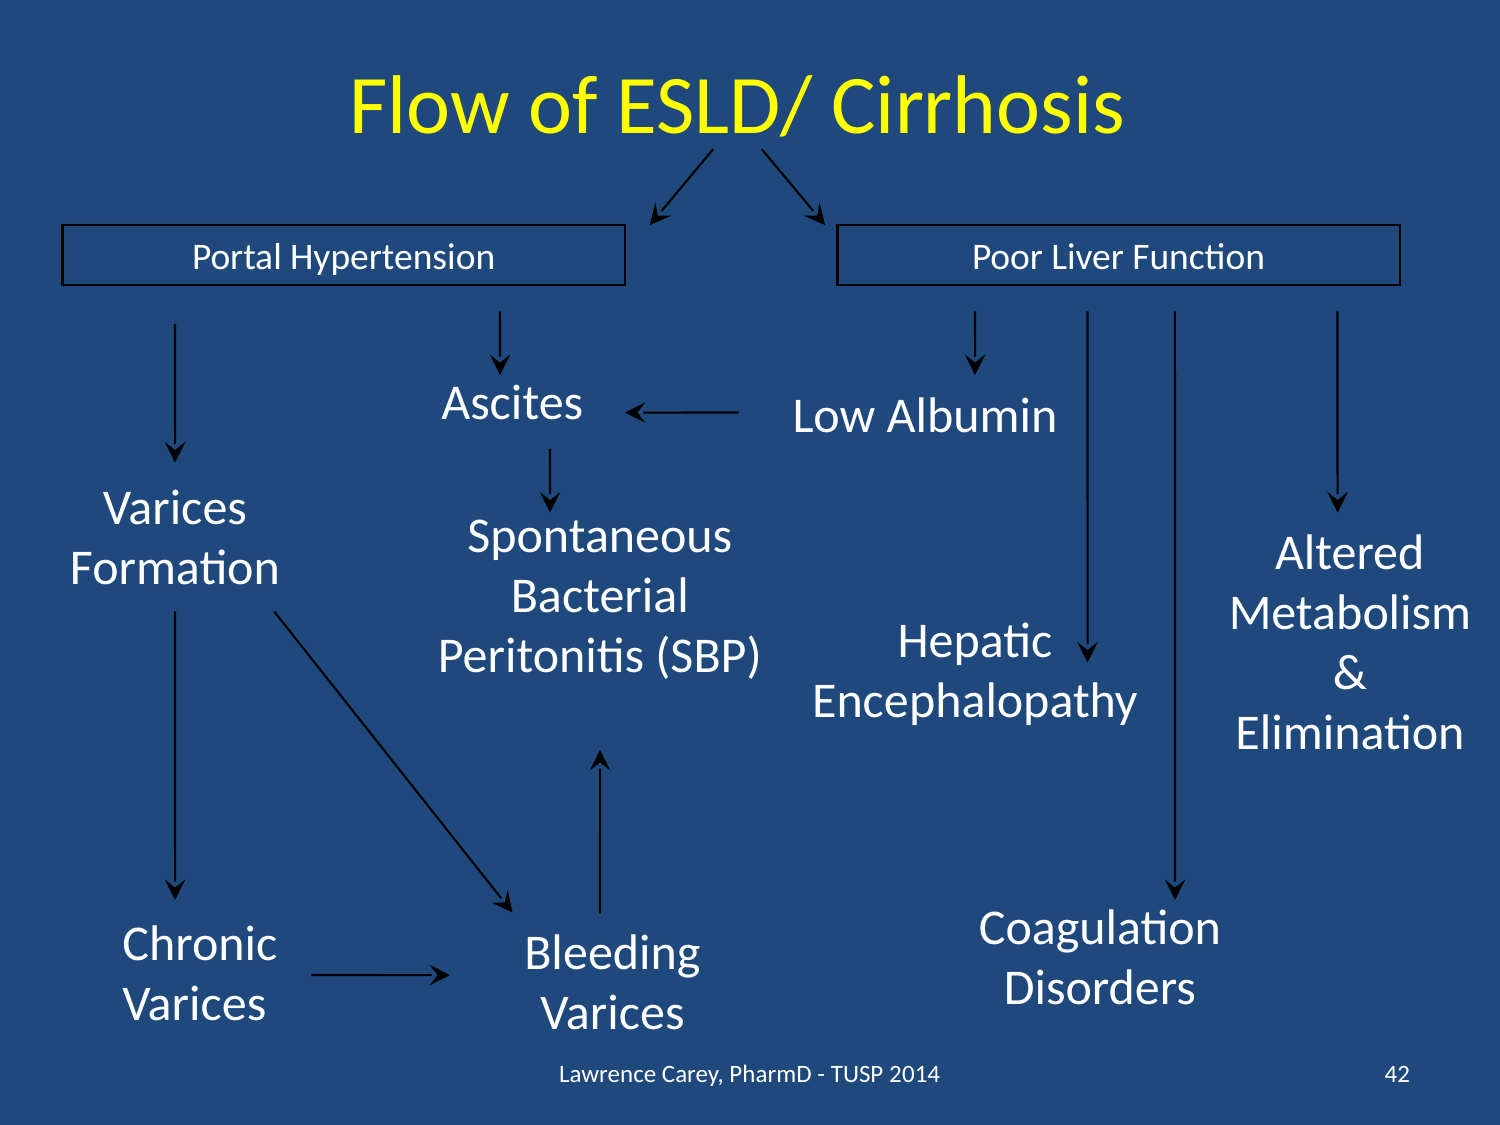

# Flow of ESLD/ Cirrhosis

Portal Hypertension
Poor Liver Function

Ascites
Low Albumin

Varices Formation
Spontaneous Bacterial Peritonitis (SBP)
Altered Metabolism & Elimination
Hepatic Encephalopathy

Coagulation Disorders
Chronic Varices
Bleeding Varices

Lawrence Carey, PharmD - TUSP 2014
42